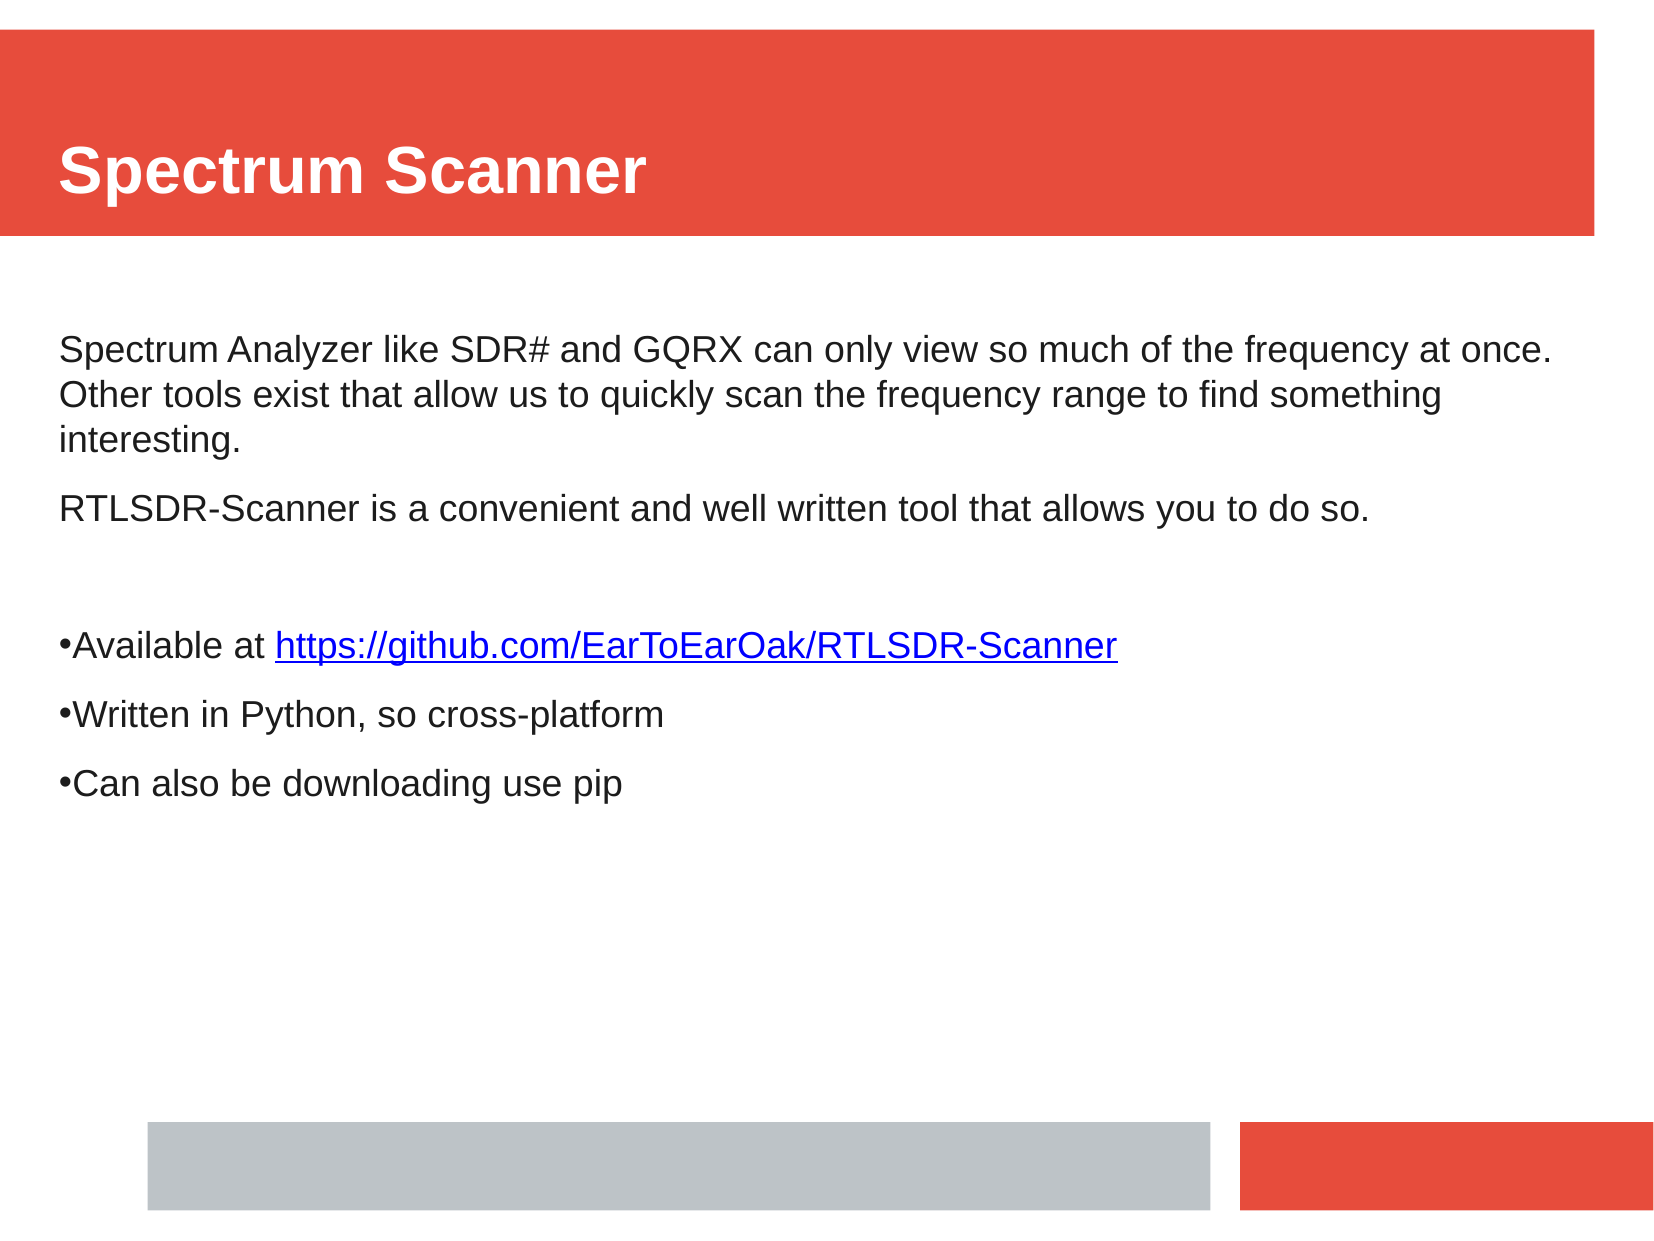

Spectrum Scanner
Spectrum Analyzer like SDR# and GQRX can only view so much of the frequency at once. Other tools exist that allow us to quickly scan the frequency range to find something interesting.
RTLSDR-Scanner is a convenient and well written tool that allows you to do so.

Available at https://github.com/EarToEarOak/RTLSDR-Scanner
Written in Python, so cross-platform
Can also be downloading use pip